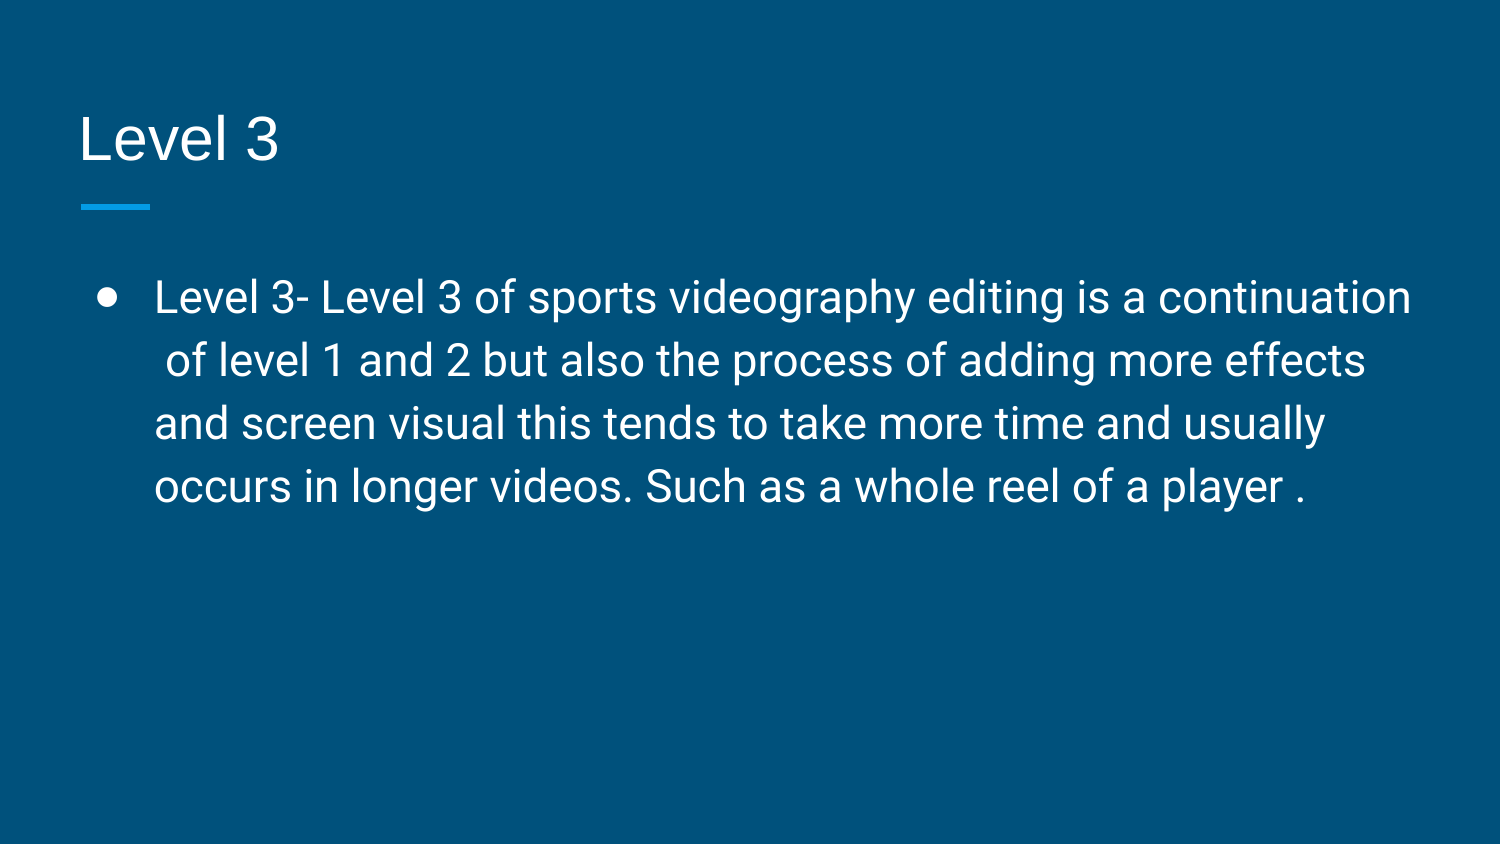

# Level 3
Level 3- Level 3 of sports videography editing is a continuation  of level 1 and 2 but also the process of adding more effects and screen visual this tends to take more time and usually occurs in longer videos. Such as a whole reel of a player .